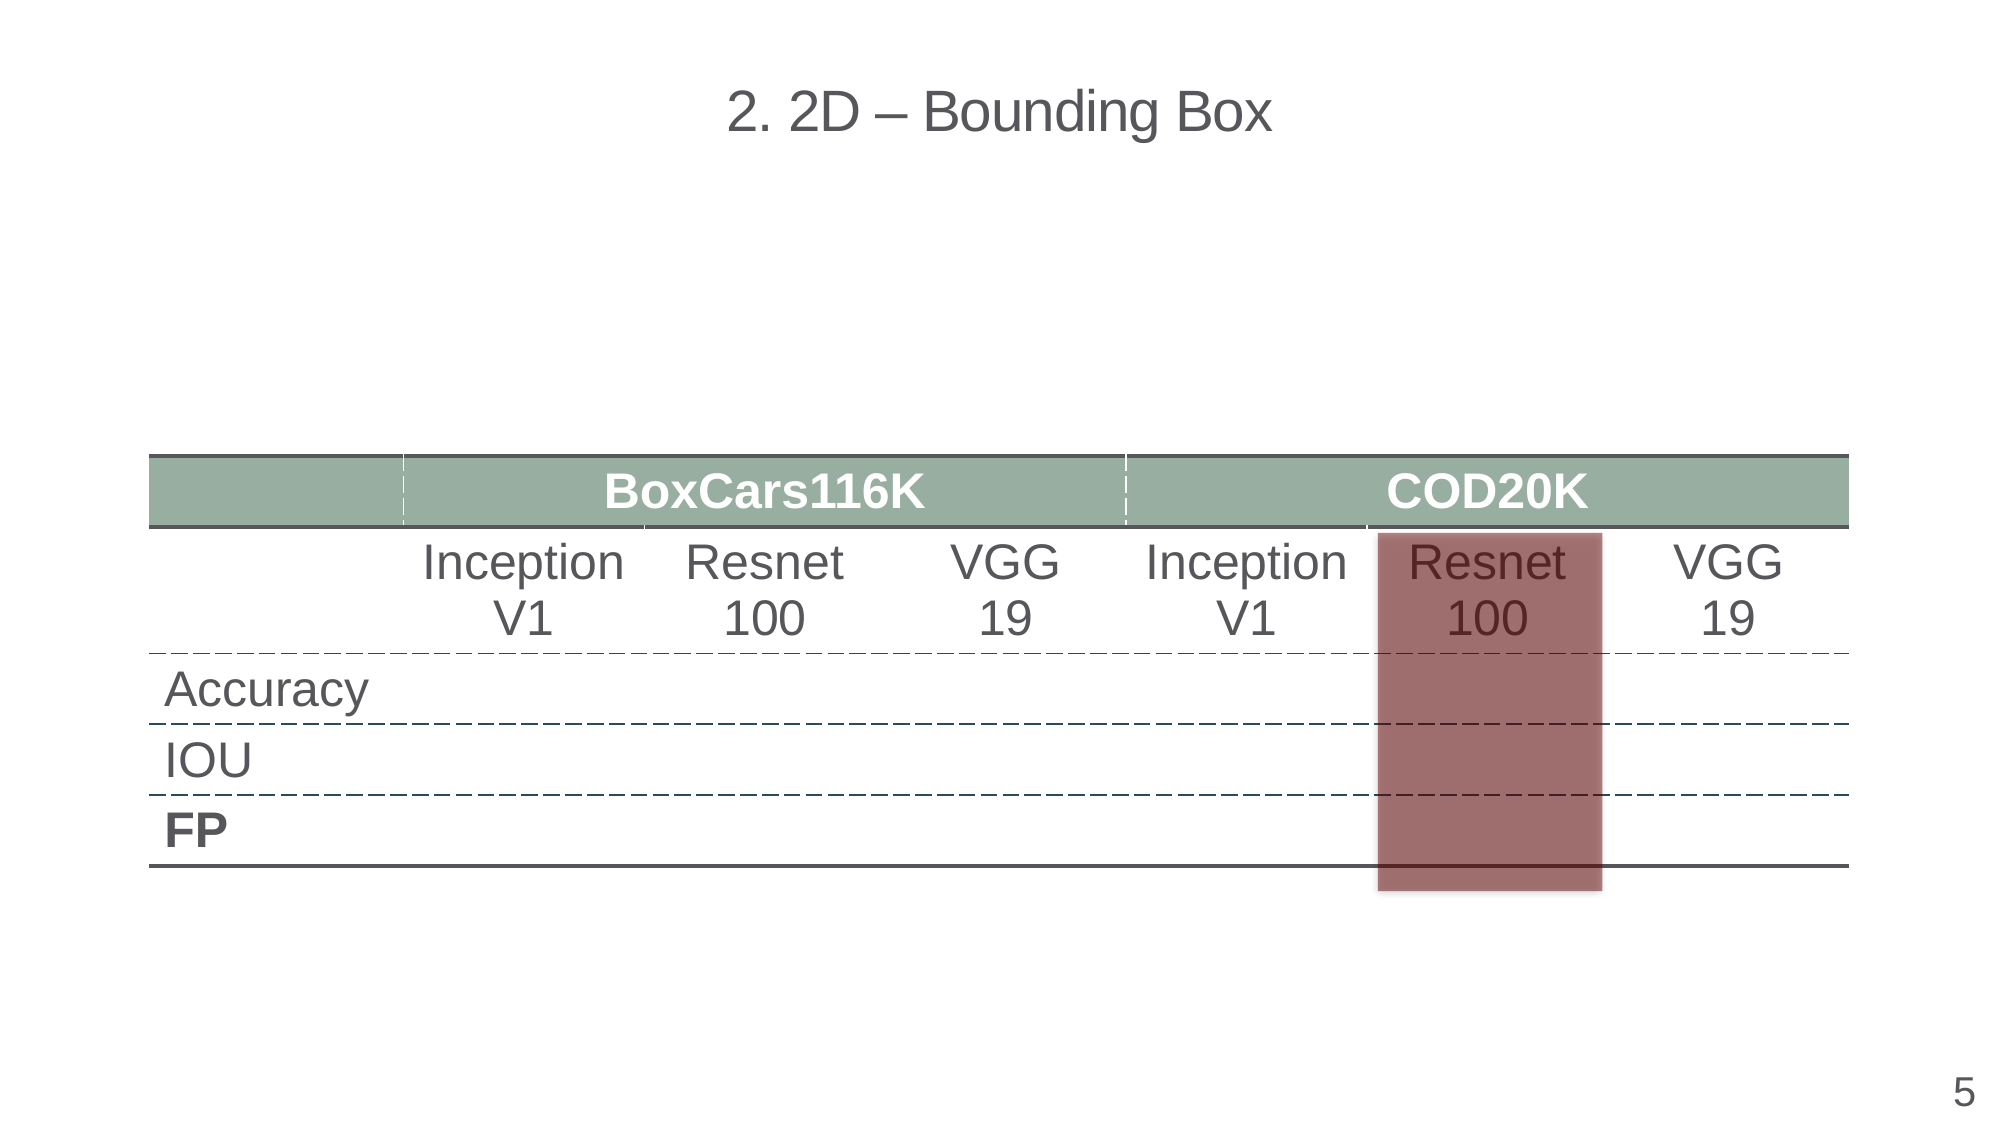

# 2. 2D – Bounding Box

|  | BoxCars116K |  |  | COD20K |  |  |
| --- | --- | --- | --- | --- | --- | --- |
|  | Inception V1 | Resnet 100 | VGG 19 | Inception V1 | Resnet 100 | VGG 19 |
| Accuracy |  |  |  |  |  |  |
| IOU |  |  |  |  |  |  |
| FP |  |  |  |  |  |  |

5